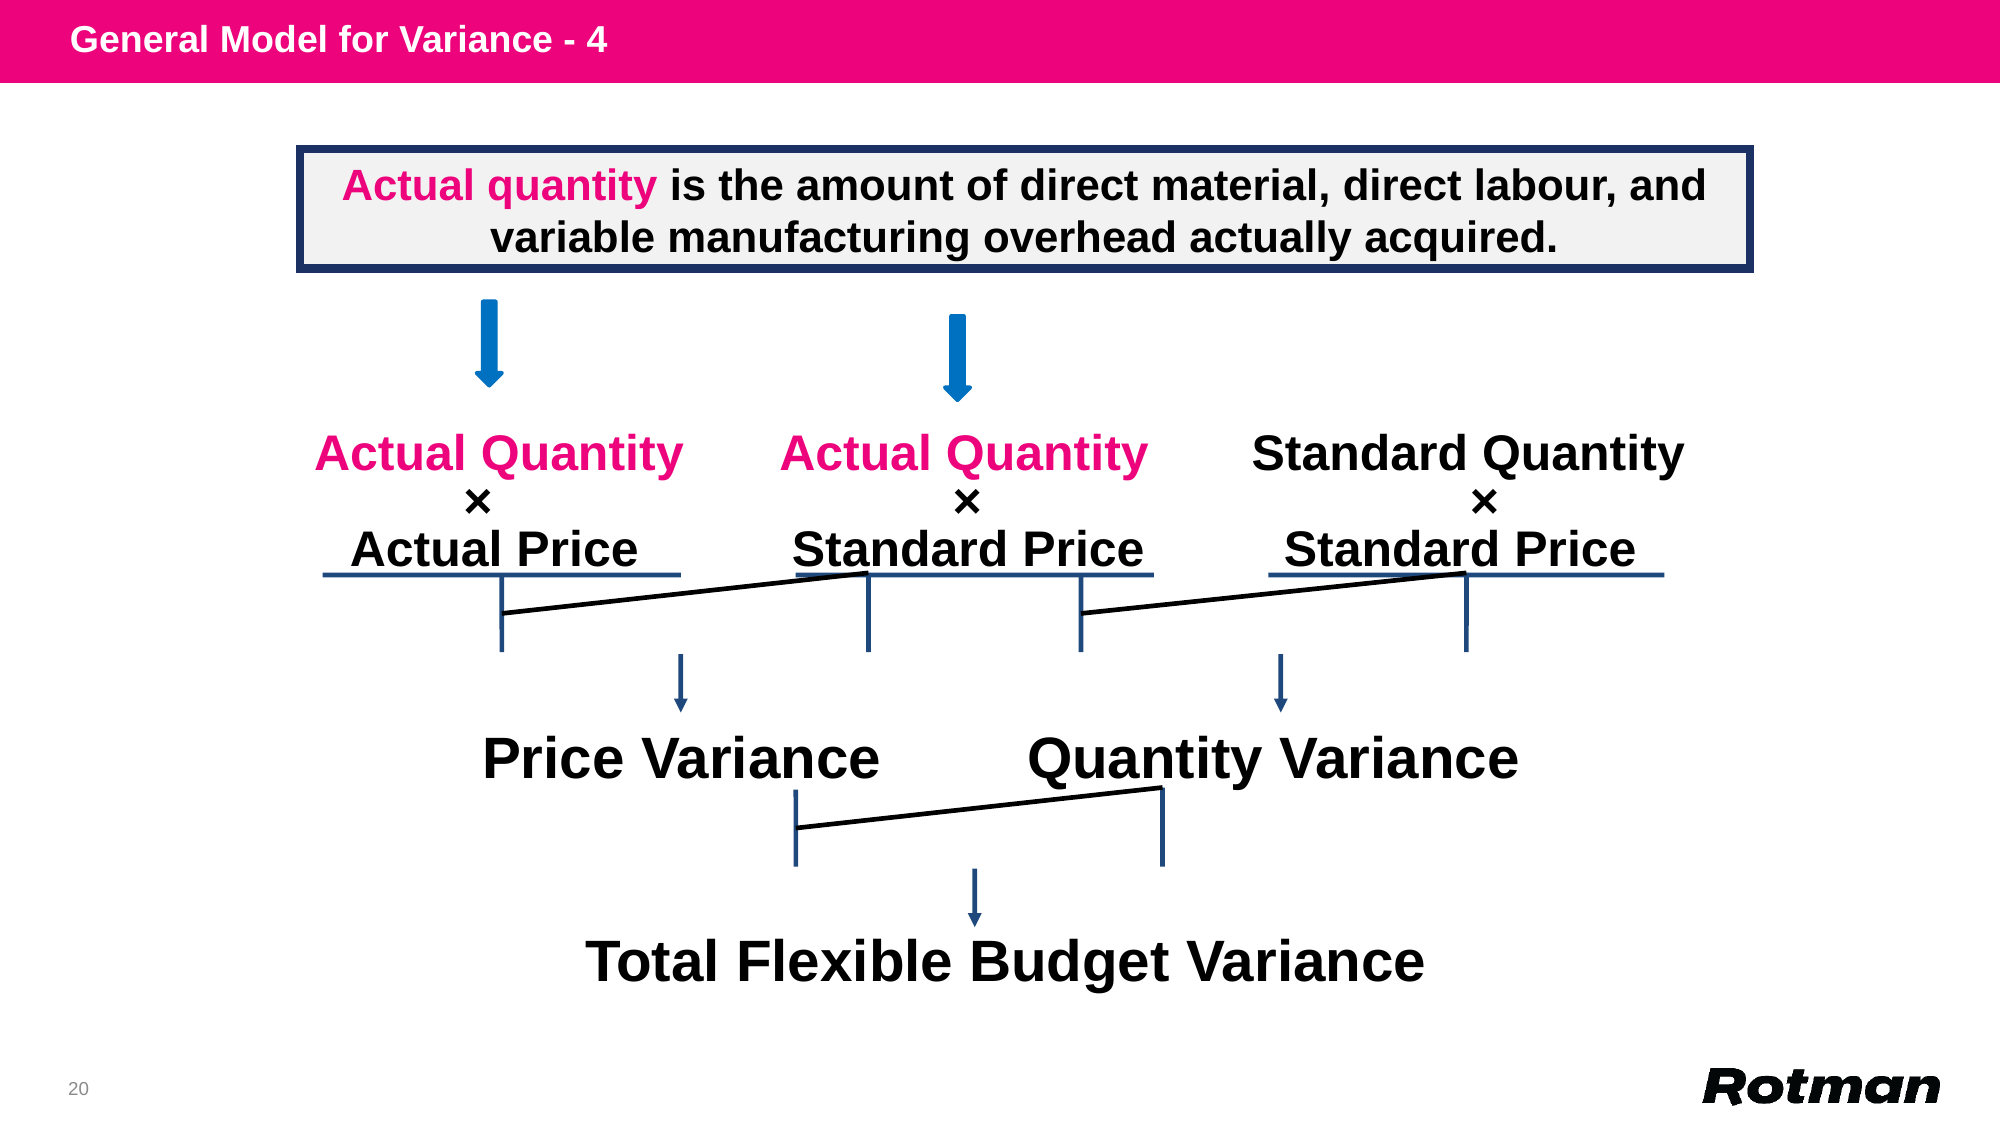

General Model for Variance - 4
Actual quantity is the amount of direct material, direct labour, and variable manufacturing overhead actually acquired.

  Actual Quantity       Actual Quantity	    Standard Quantity
            ×                                 ×                                   ×
    Actual Price           Standard Price          Standard Price

Quantity Variance
Price Variance

Total Flexible Budget Variance
20